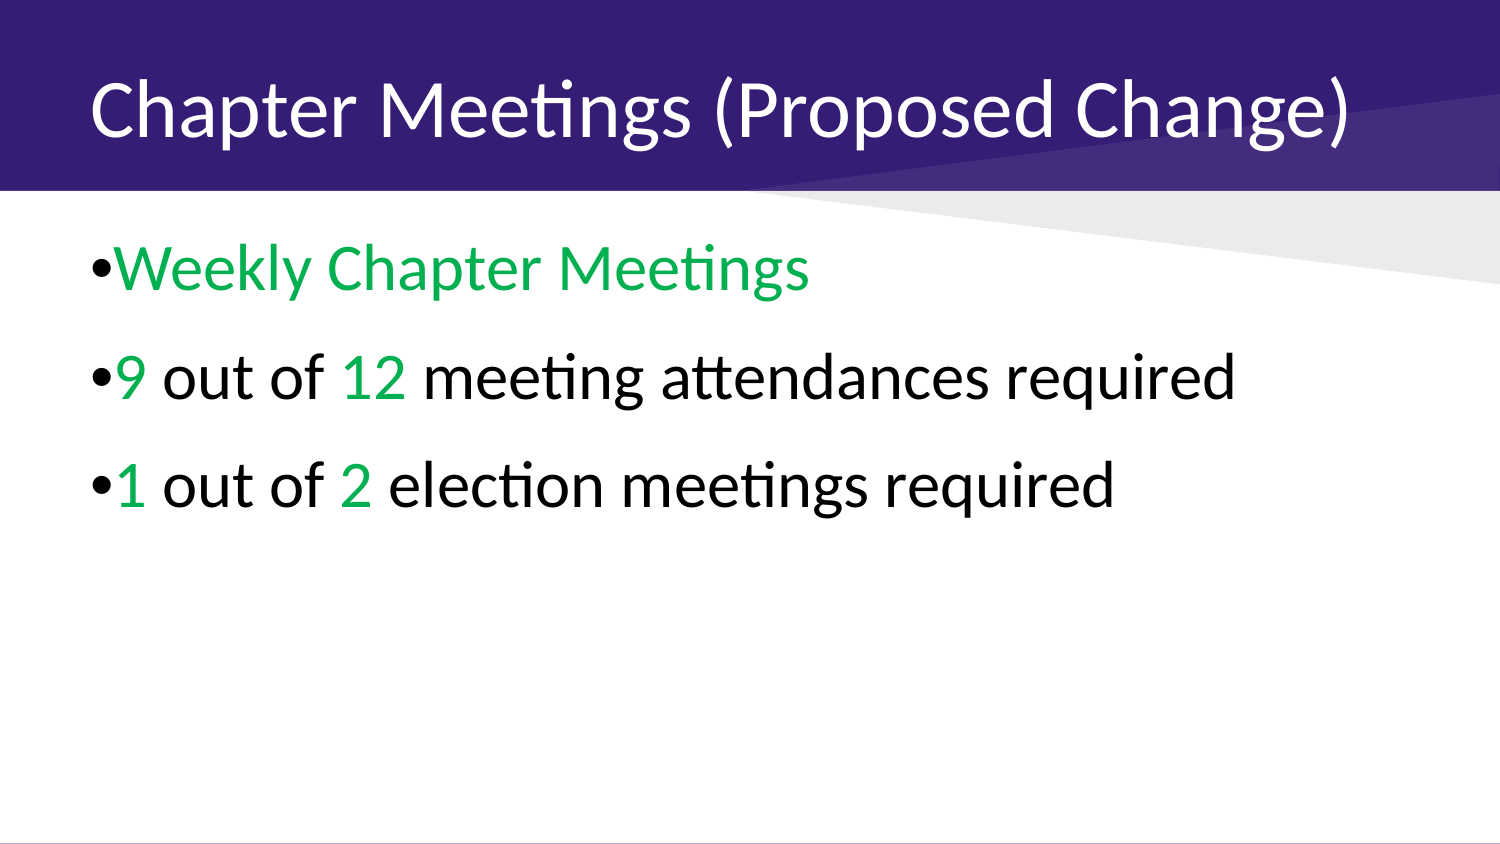

# Chapter Meetings (Proposed Change)
•Weekly Chapter Meetings
•9 out of 12 meeting attendances required
•1 out of 2 election meetings required